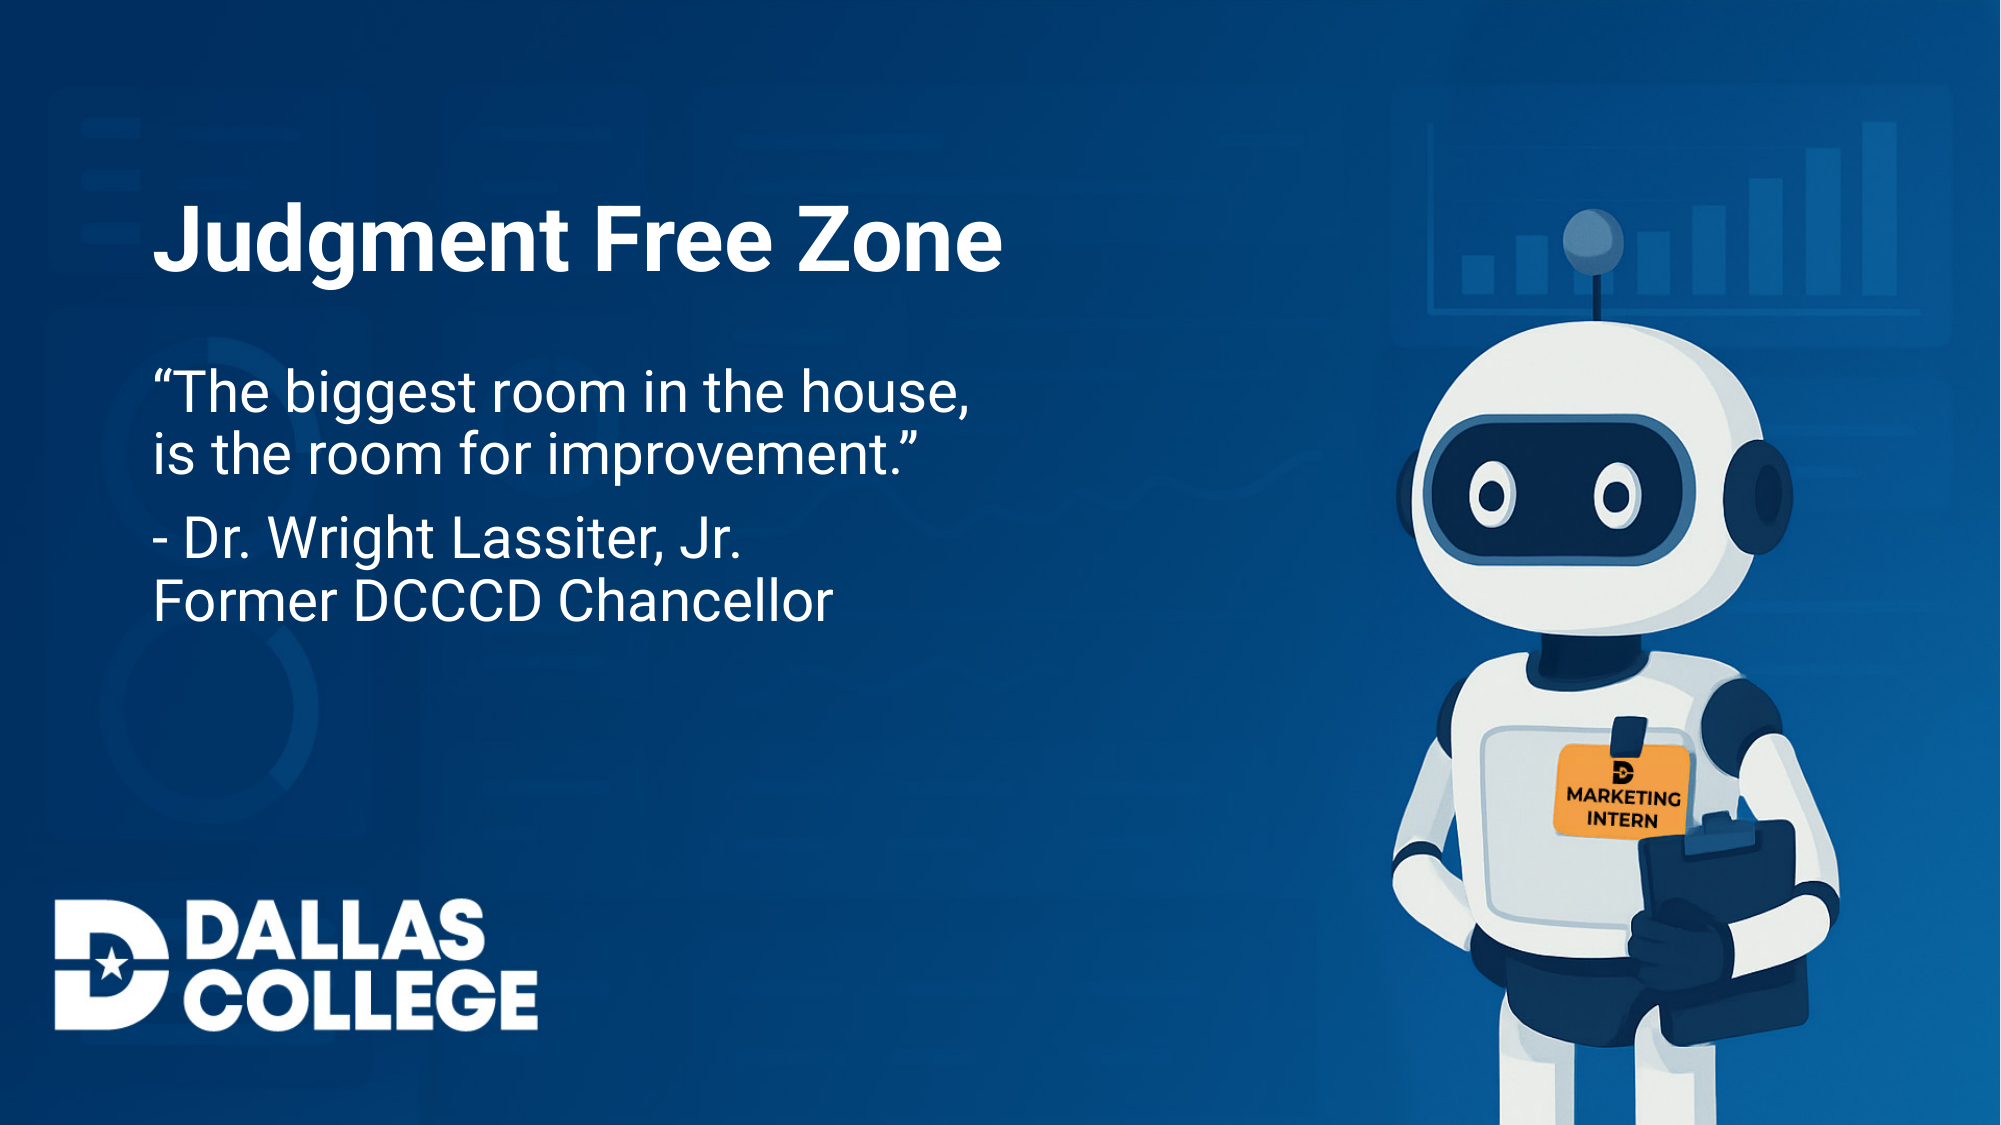

Judgment Free Zone
“The biggest room in the house, is the room for improvement.”
- Dr. Wright Lassiter, Jr.
Former DCCCD Chancellor